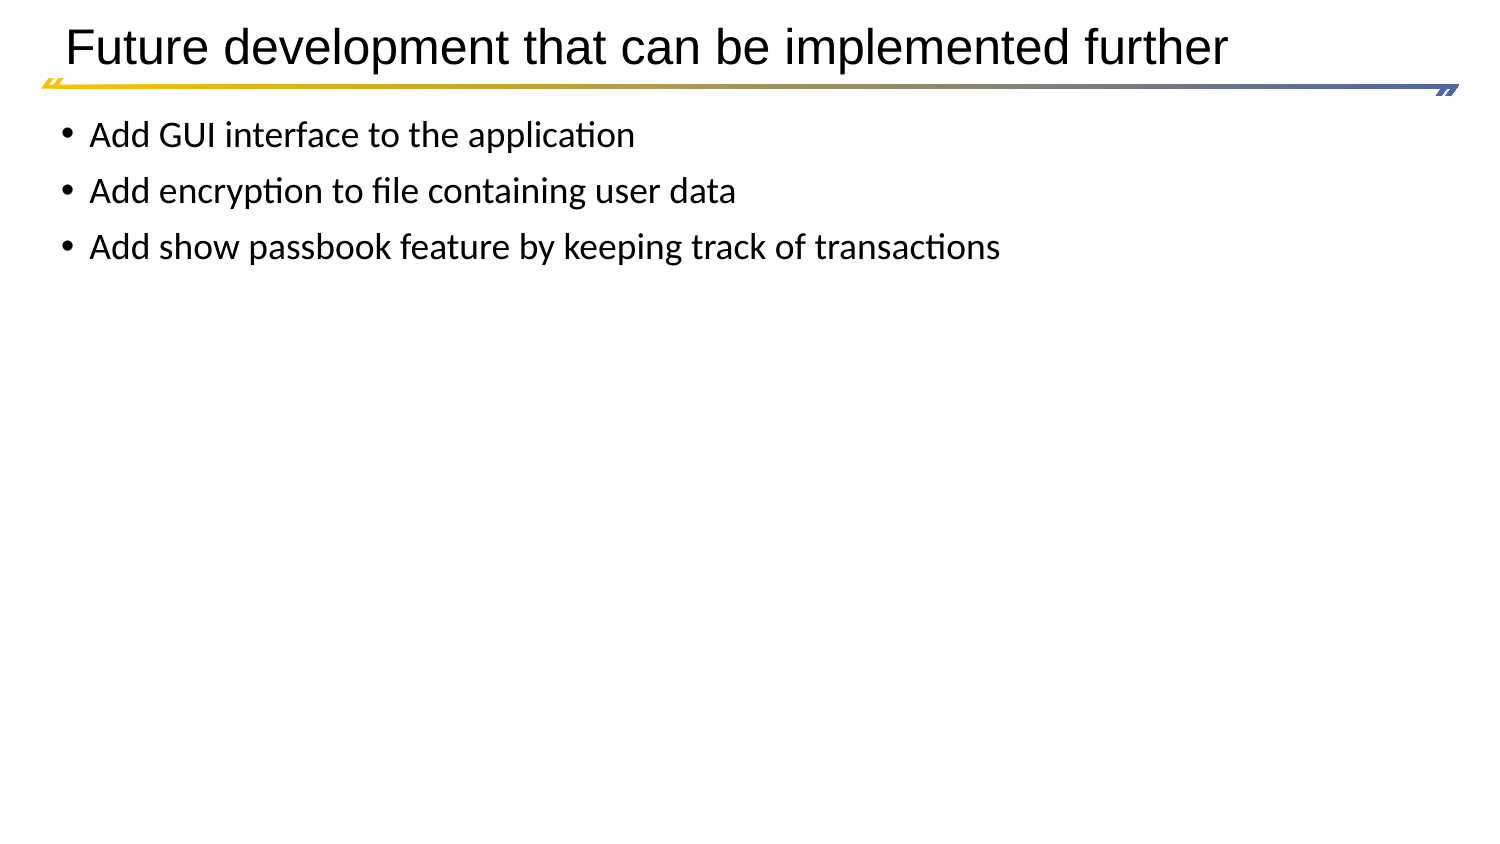

# Future development that can be implemented further
Add GUI interface to the application
Add encryption to file containing user data
Add show passbook feature by keeping track of transactions